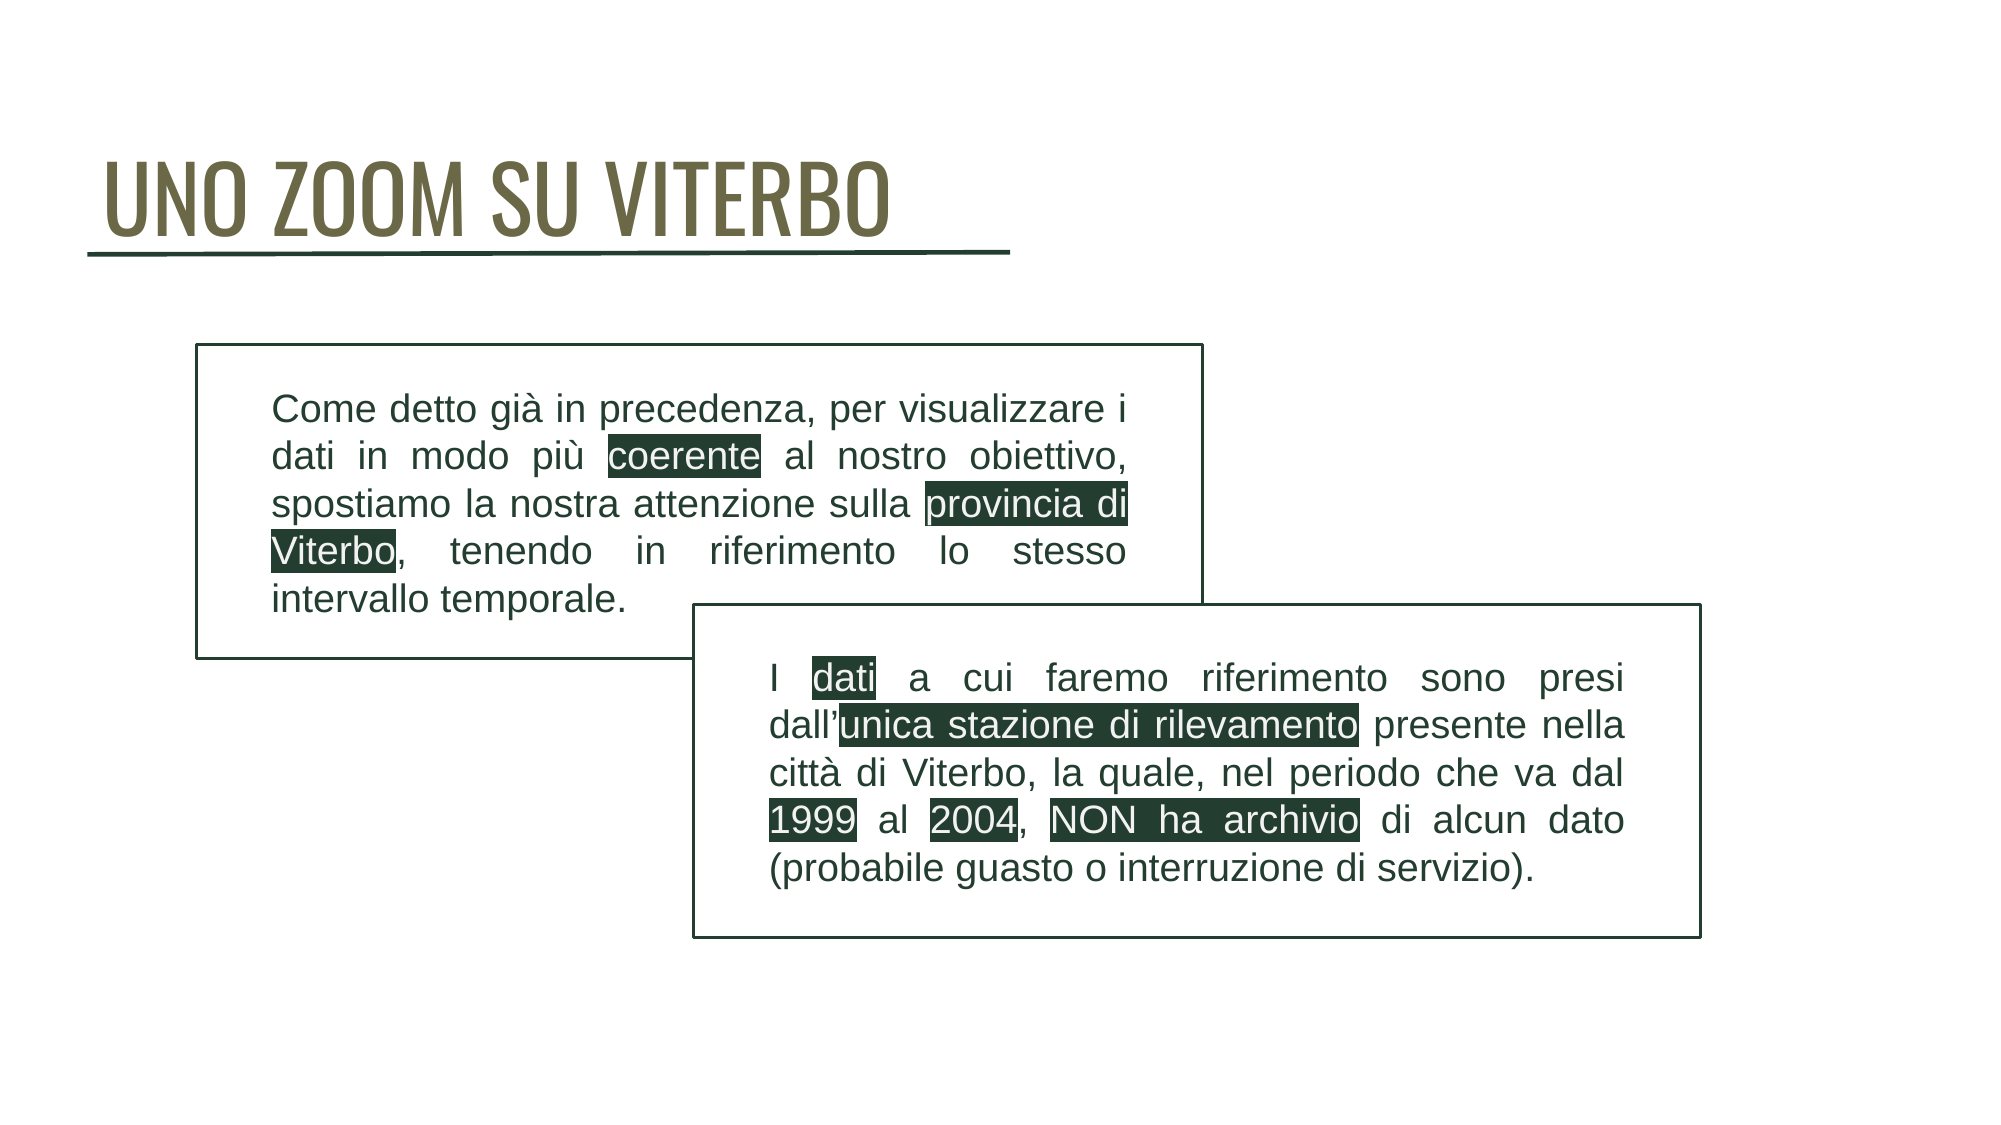

UNO ZOOM SU VITERBO
Come detto già in precedenza, per visualizzare i dati in modo più coerente al nostro obiettivo, spostiamo la nostra attenzione sulla provincia di Viterbo, tenendo in riferimento lo stesso intervallo temporale.
I dati a cui faremo riferimento sono presi dall’unica stazione di rilevamento presente nella città di Viterbo, la quale, nel periodo che va dal 1999 al 2004, NON ha archivio di alcun dato (probabile guasto o interruzione di servizio).